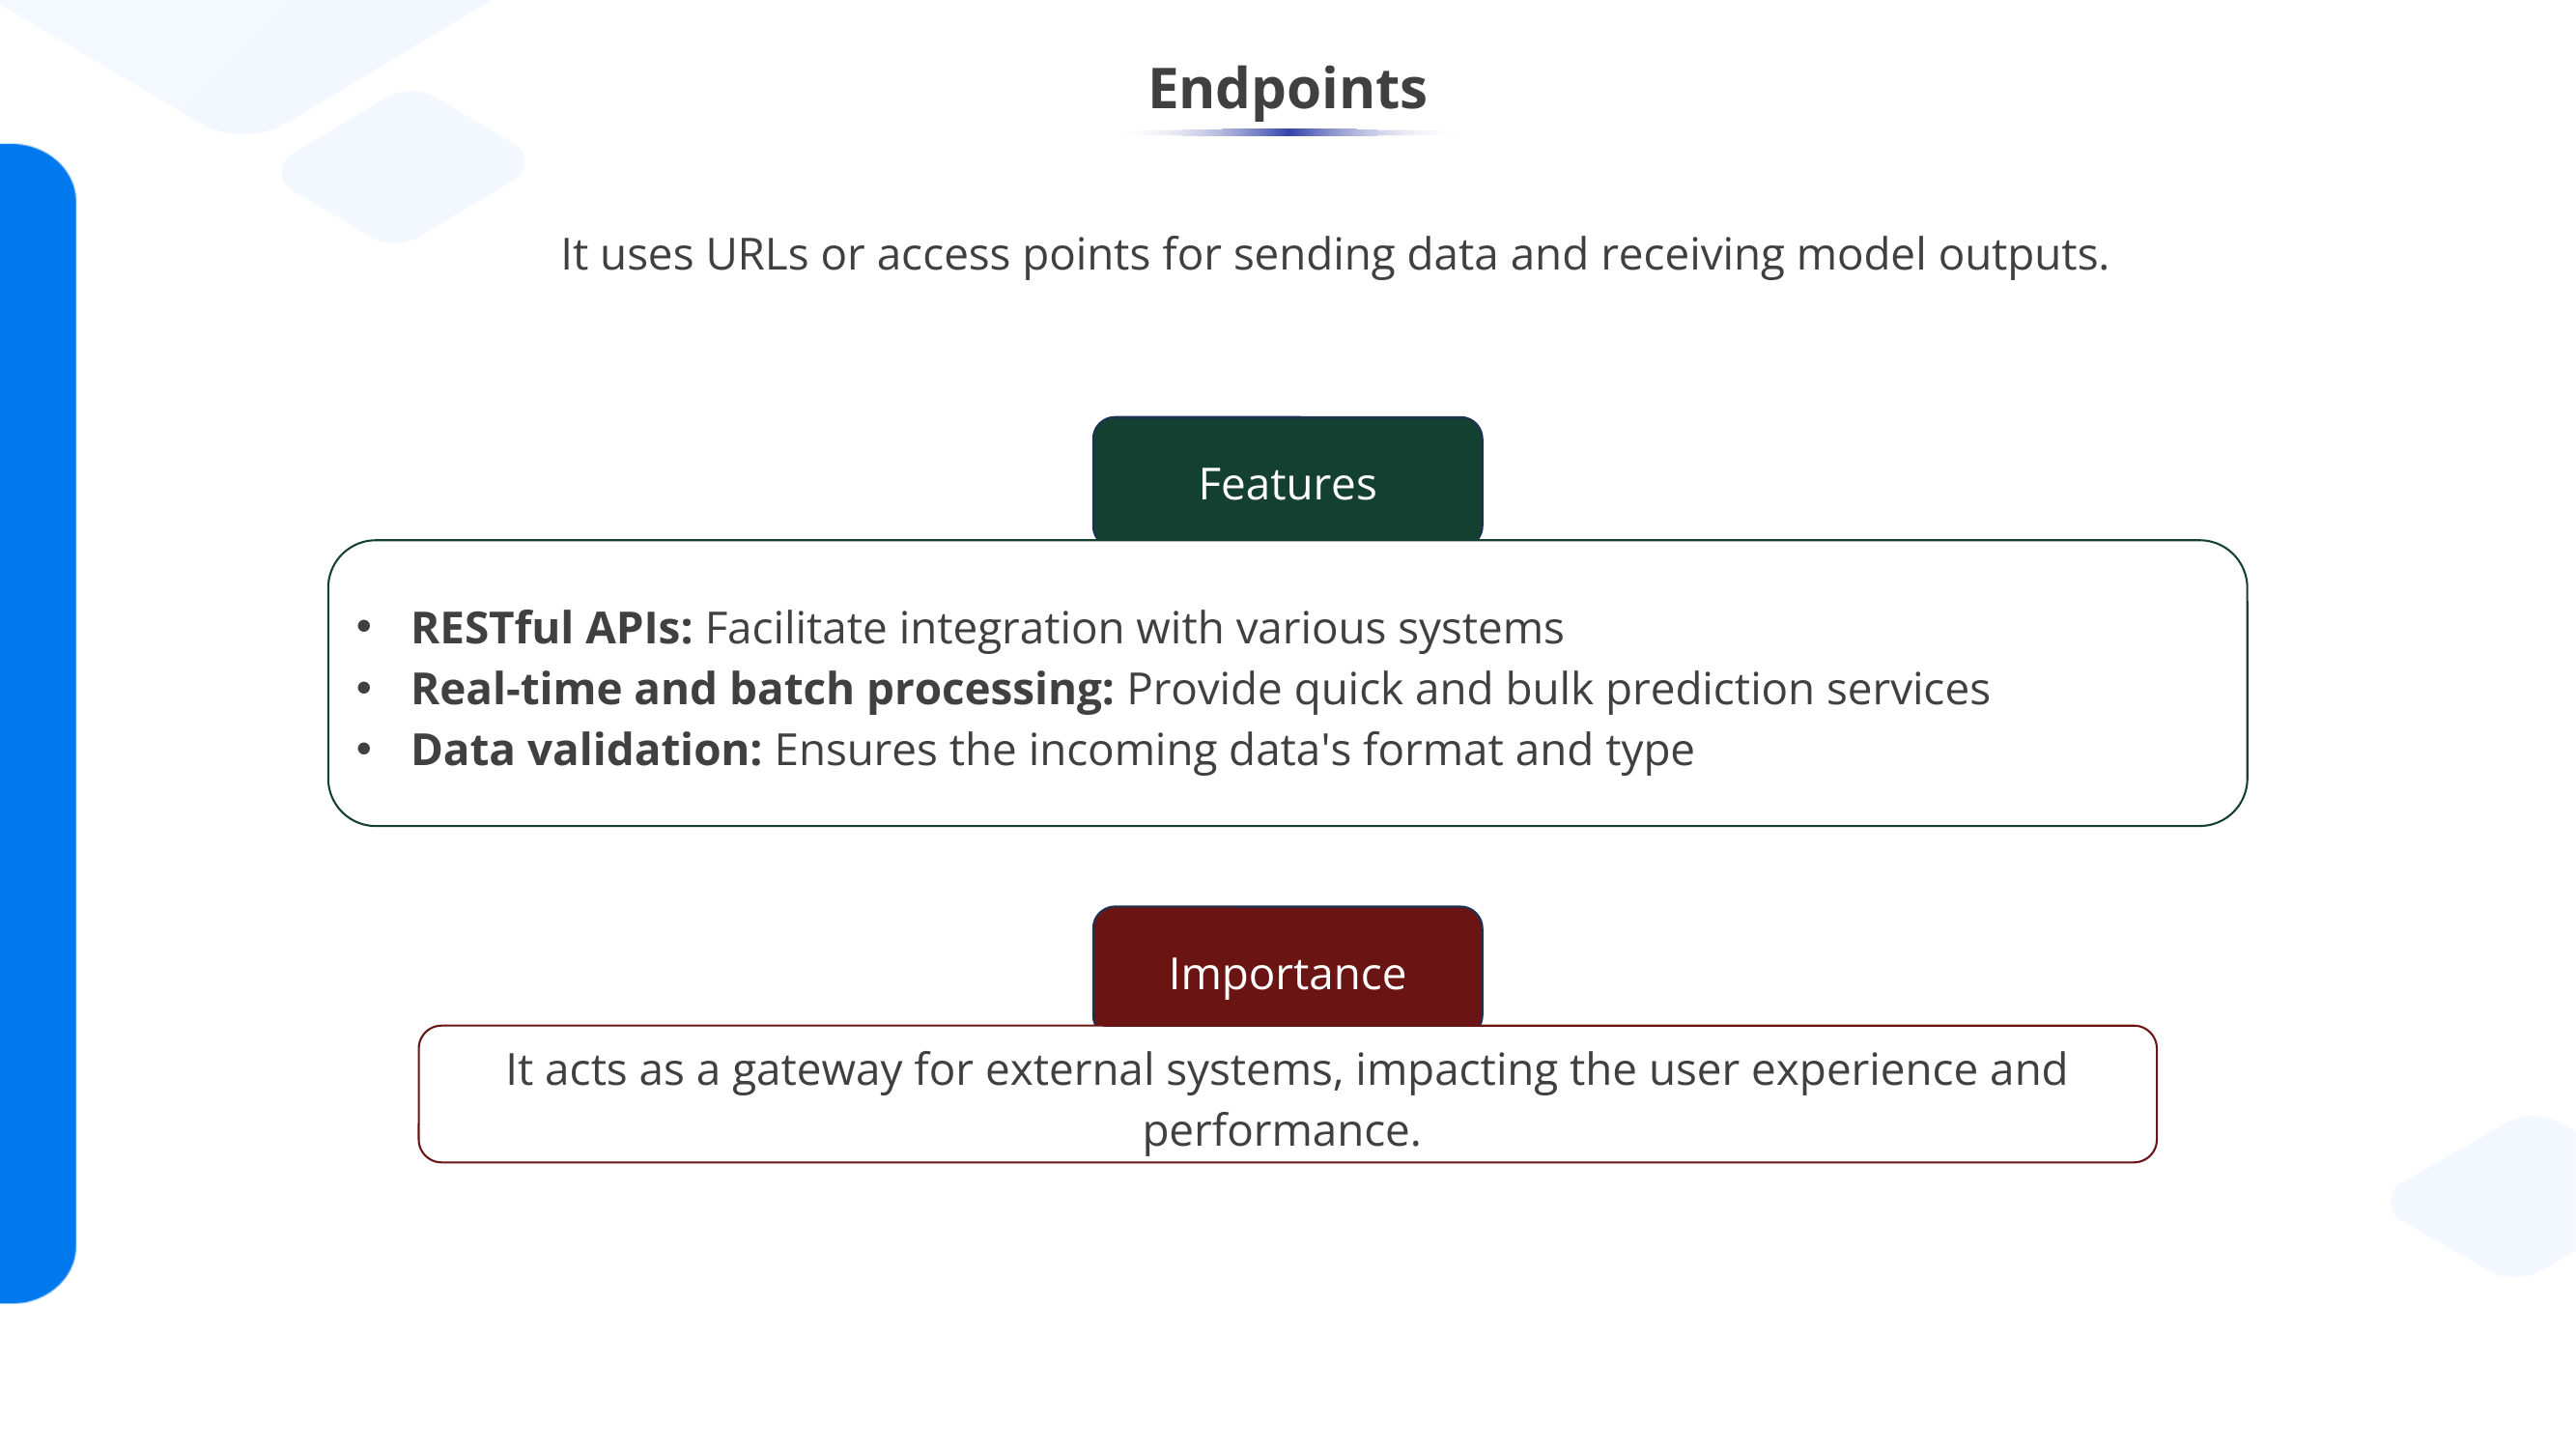

# Endpoints

It uses URLs or access points for sending data and receiving model outputs.
Features
RESTful APIs: Facilitate integration with various systems
Real-time and batch processing: Provide quick and bulk prediction services
Data validation: Ensures the incoming data's format and type
Importance
It acts as a gateway for external systems, impacting the user experience and performance.